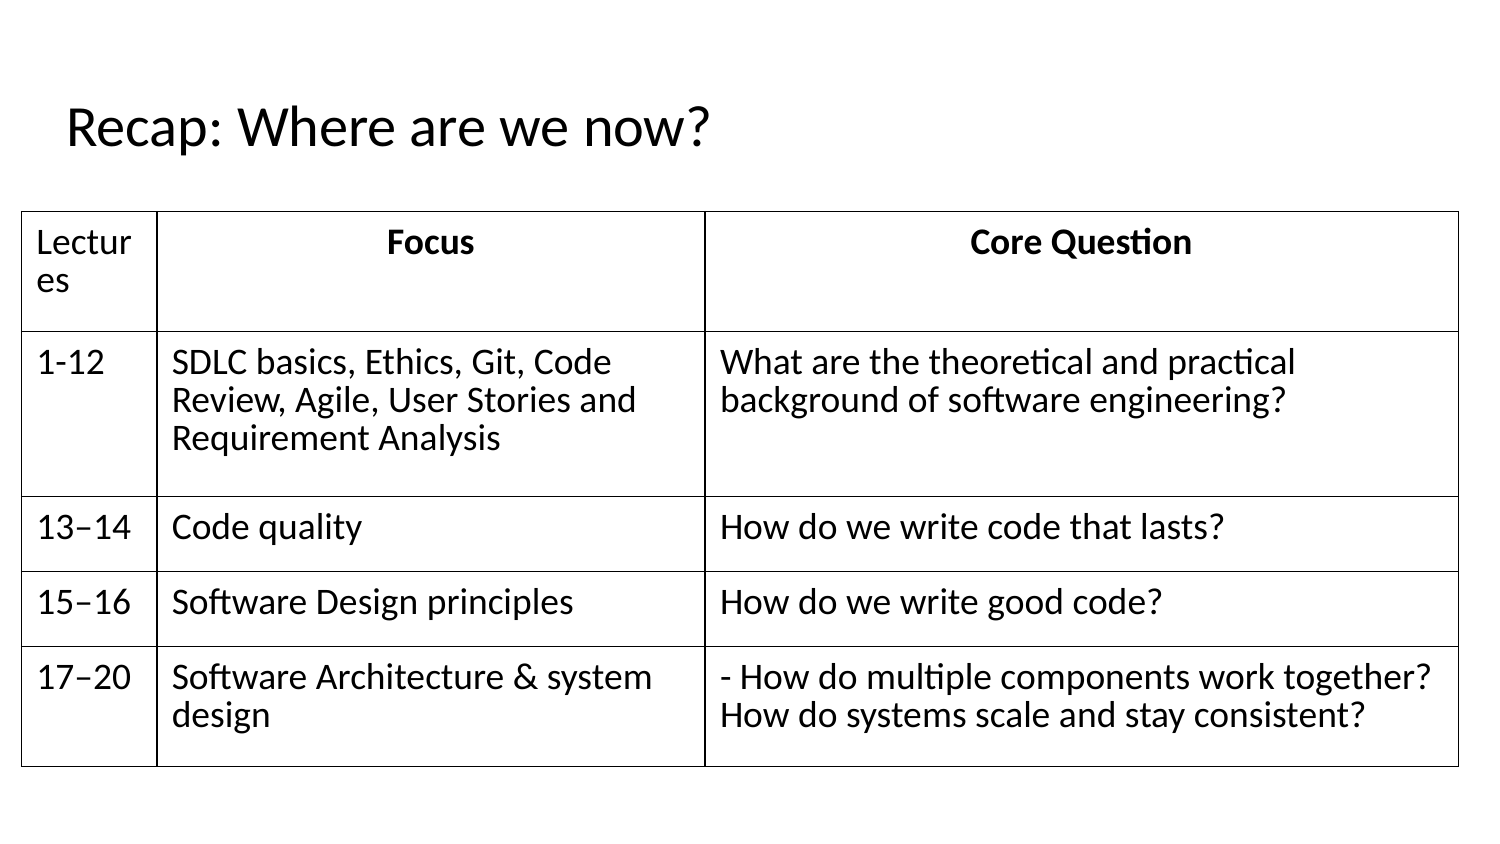

# Recap: Where are we now?
| Lectures | Focus | Core Question |
| --- | --- | --- |
| 1-12 | SDLC basics, Ethics, Git, Code Review, Agile, User Stories and Requirement Analysis | What are the theoretical and practical background of software engineering? |
| 13–14 | Code quality | How do we write code that lasts? |
| 15–16 | Software Design principles | How do we write good code? |
| 17–20 | Software Architecture & system design | - How do multiple components work together? How do systems scale and stay consistent? |